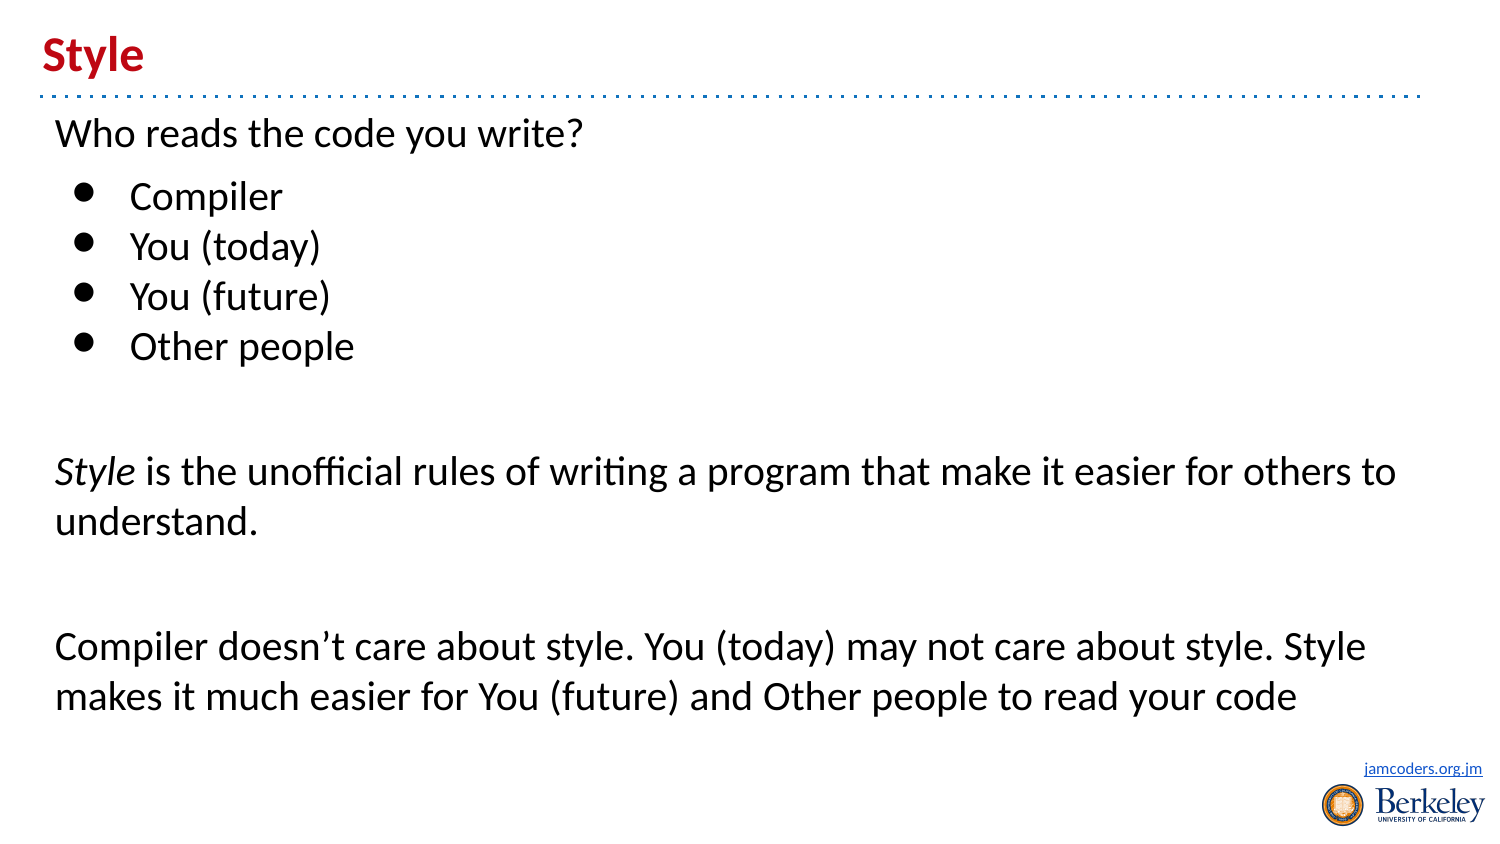

# Style
Who reads the code you write?
Compiler
You (today)
You (future)
Other people

Style is the unofficial rules of writing a program that make it easier for others to understand.

Compiler doesn’t care about style. You (today) may not care about style. Style makes it much easier for You (future) and Other people to read your code